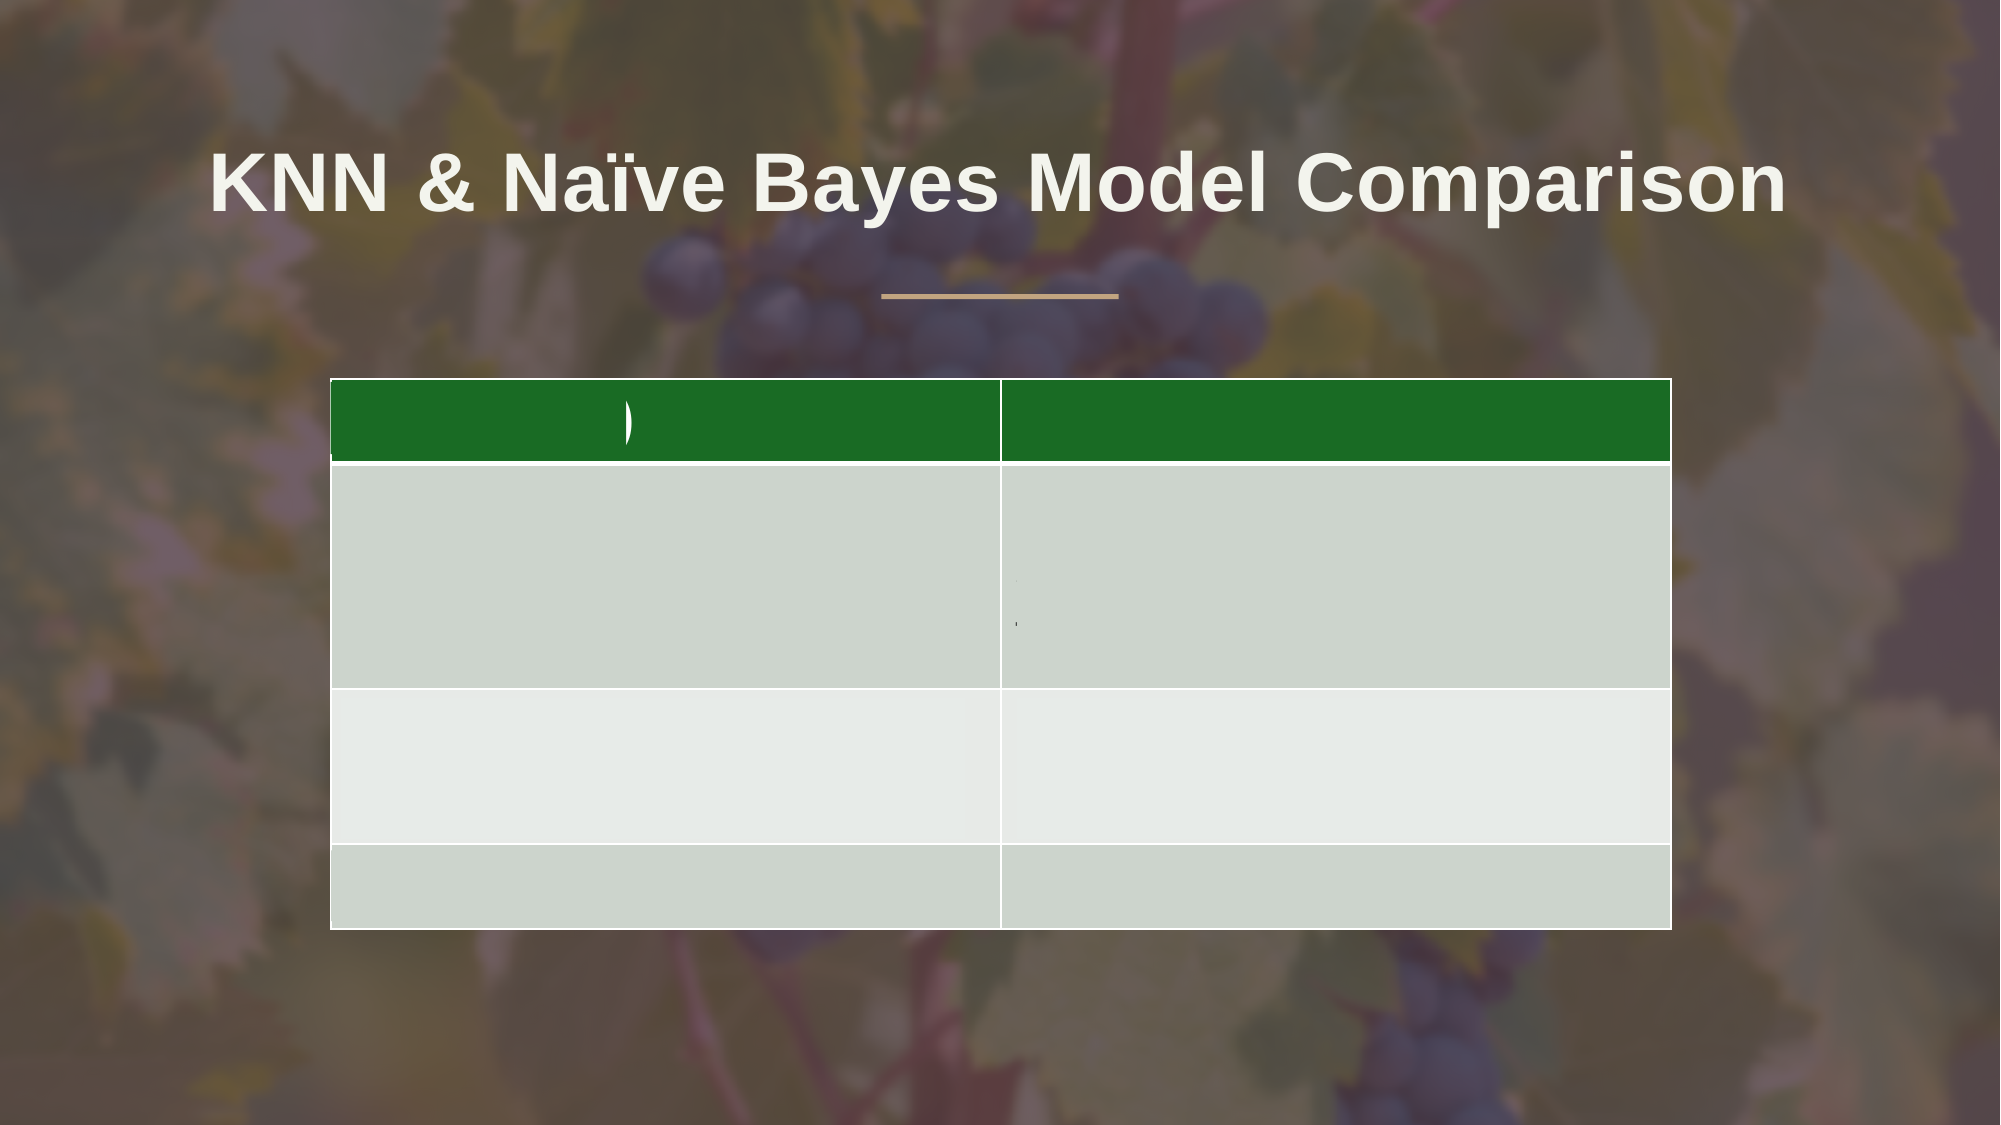

KNN & Naïve Bayes Model Comparison

| KNN (K=1) | Naïve Baye |
| --- | --- |
| improved sensitivity with SMOTE for class 4,8 except 9 | -did not improve sensitivity with SMOTE for class 4,8,9 |
| -higher specificity for class 6 (64.12%) | -low specificity for class 6 (33.49%) |
| MAE is 0.463 | MAE is 0.493 |